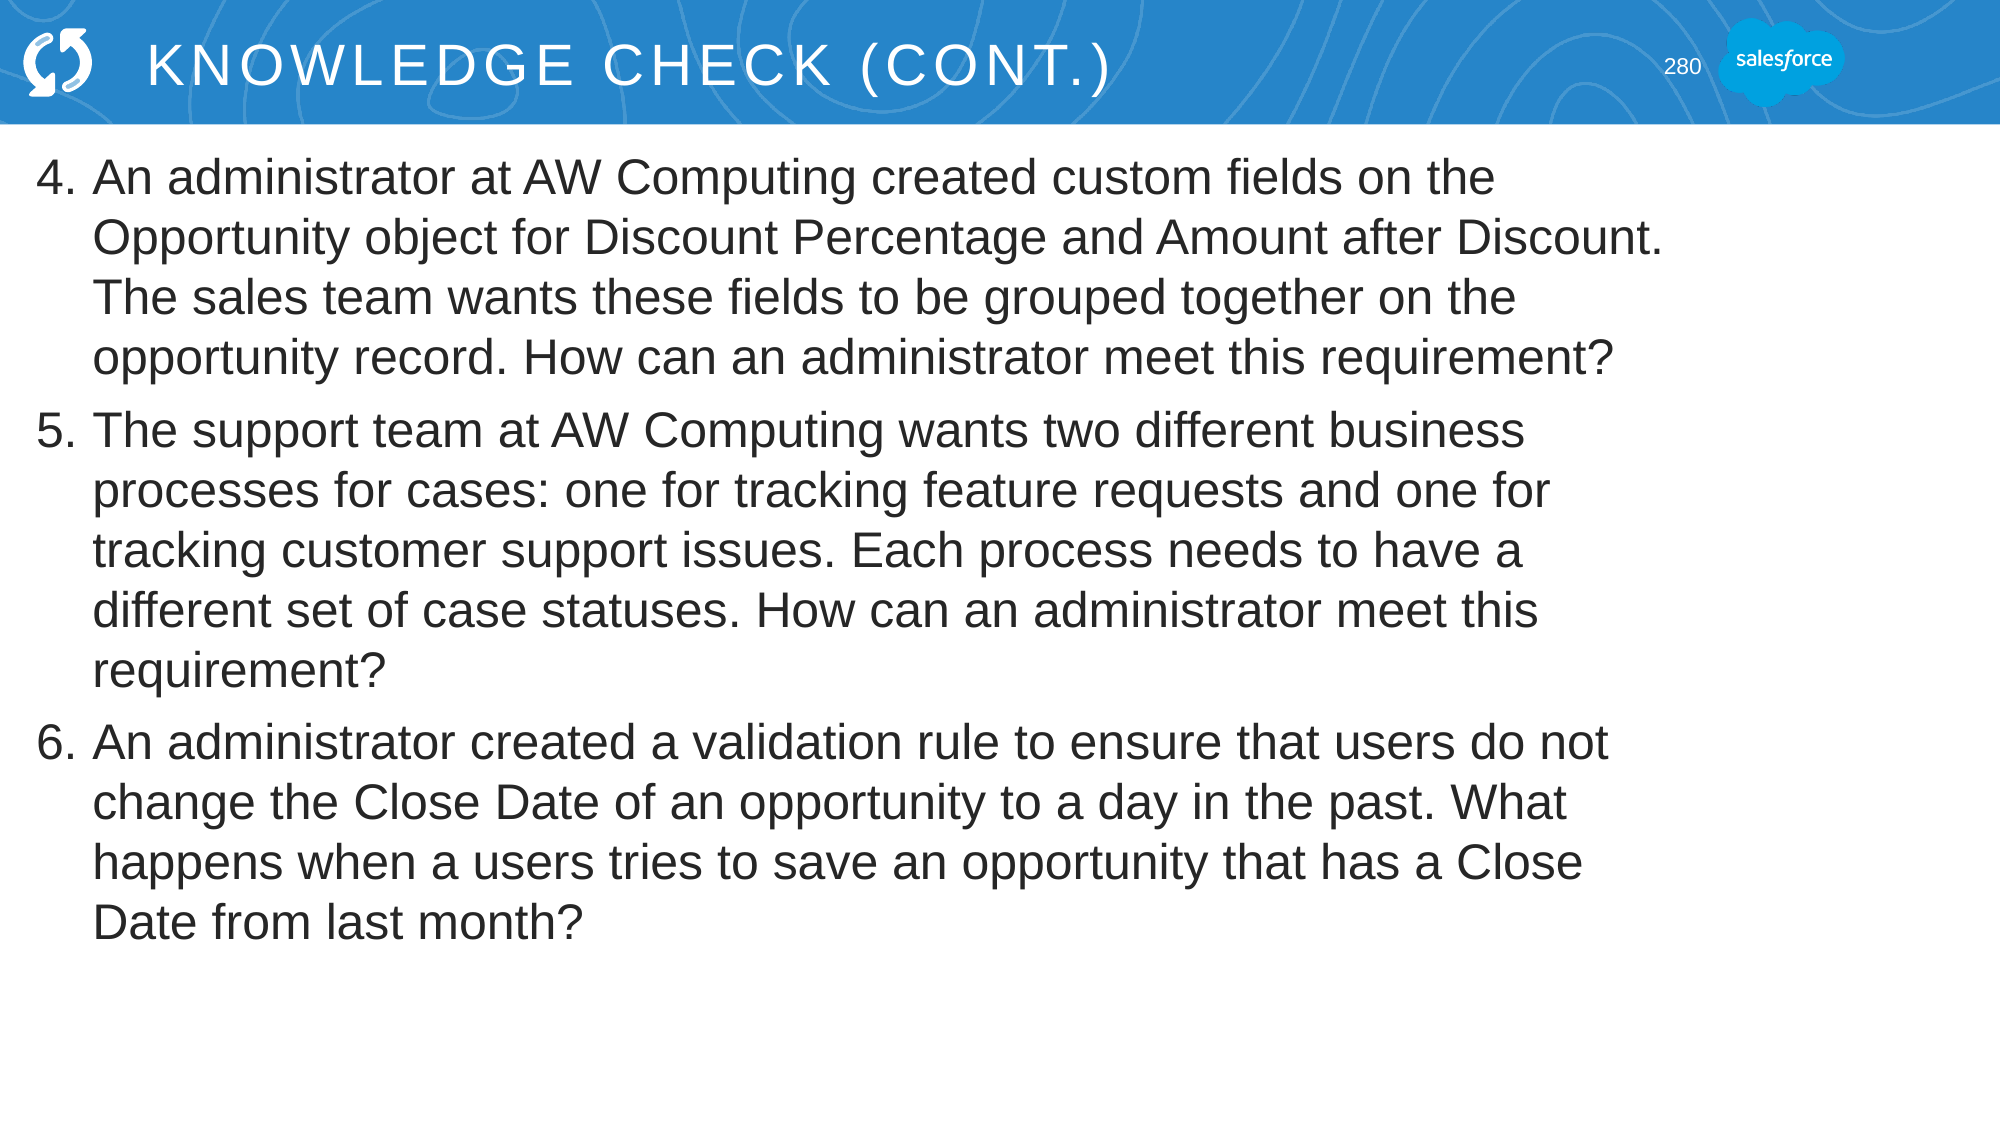

# Knowledge Check (cont.)
280
An administrator at AW Computing created custom fields on the Opportunity object for Discount Percentage and Amount after Discount. The sales team wants these fields to be grouped together on the opportunity record. How can an administrator meet this requirement?
The support team at AW Computing wants two different business processes for cases: one for tracking feature requests and one for tracking customer support issues. Each process needs to have a different set of case statuses. How can an administrator meet this requirement?
An administrator created a validation rule to ensure that users do not change the Close Date of an opportunity to a day in the past. What happens when a users tries to save an opportunity that has a Close Date from last month?